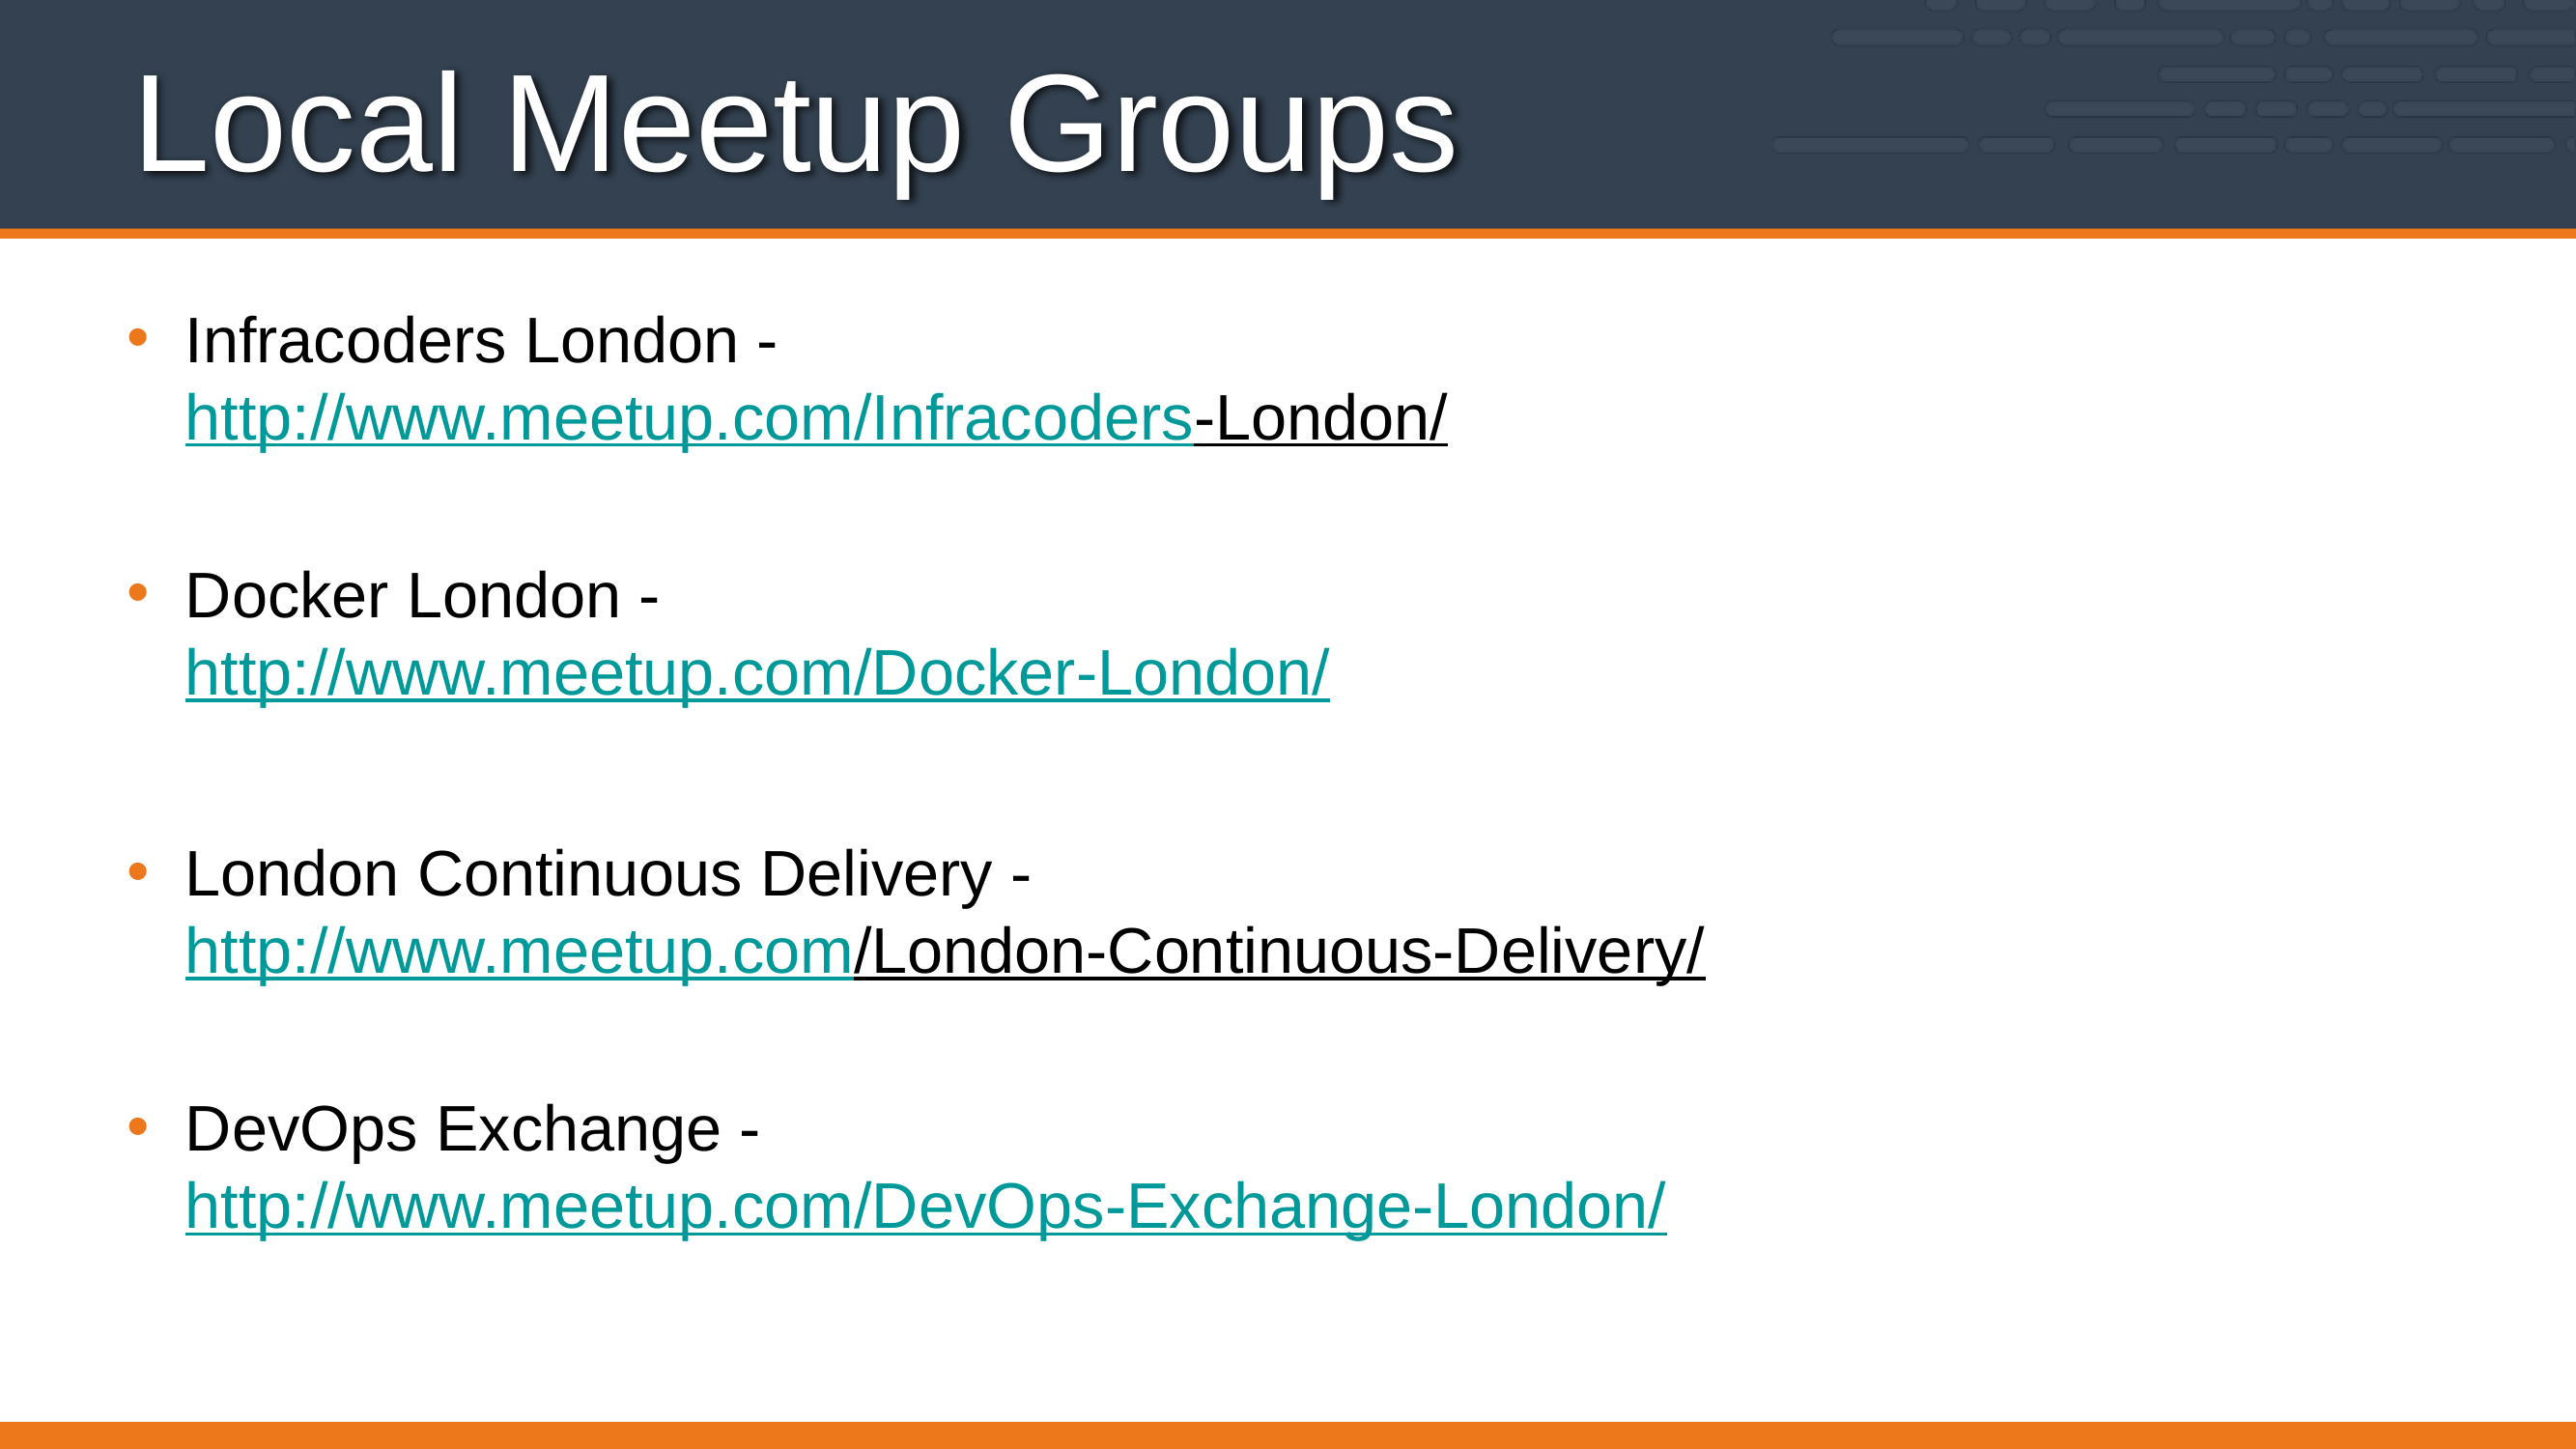

# Local Meetup Groups
Infracoders London -
http://www.meetup.com/Infracoders-London/
Docker London -
http://www.meetup.com/Docker-London/

London Continuous Delivery -
http://www.meetup.com/London-Continuous-Delivery/
DevOps Exchange -
http://www.meetup.com/DevOps-Exchange-London/